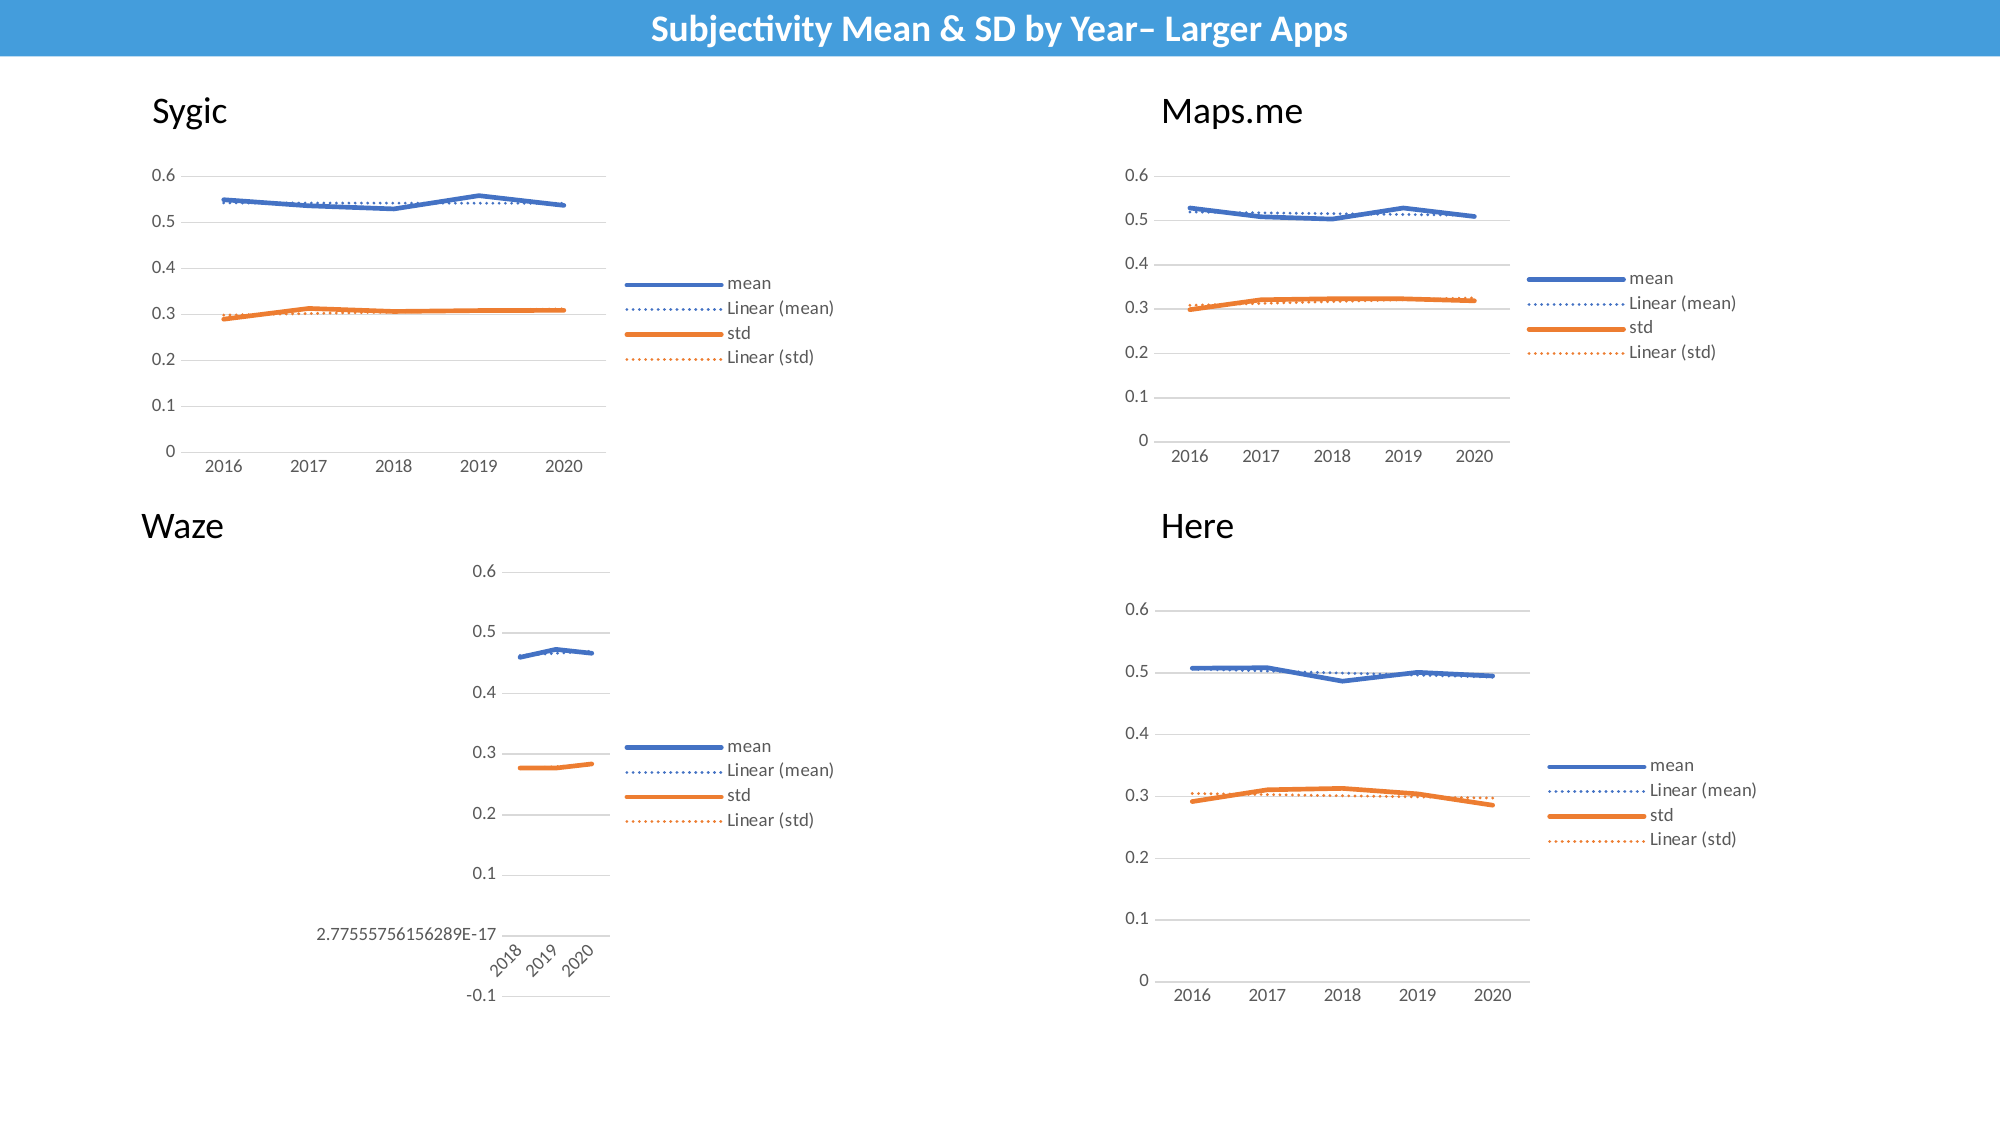

Subjectivity Mean & SD by Year– Larger Apps
Sygic
Maps.me

### Chart

| Category | mean | std |
|---|---|---|
| 2016 | 0.5285958145375494 | 0.2989649516190125 |
| 2017 | 0.5087203840905298 | 0.3213305943249964 |
| 2018 | 0.5034900443916855 | 0.3236631534121444 |
| 2019 | 0.5286388359393064 | 0.3234804721550485 |
| 2020 | 0.5094229036357371 | 0.3188990977644025 |

### Chart

| Category | mean | std |
|---|---|---|
| 2016 | 0.549722749398539 | 0.2900992844826143 |
| 2017 | 0.5364964783230622 | 0.3134609103263995 |
| 2018 | 0.5296621713144465 | 0.3068272165423142 |
| 2019 | 0.5586494602382078 | 0.3087894199914801 |
| 2020 | 0.5374639798366845 | 0.3093620566809278 |
Waze
Here

### Chart

| Category | mean | std |
|---|---|---|
| 2018 | 0.4600629975817651 | 0.277339484216758 |
| 2019 | 0.4732997358938746 | 0.2771907972538865 |
| 2020 | 0.4668016204992704 | 0.2839951629616224 |

### Chart

| Category | mean | std |
|---|---|---|
| 2016 | 0.5074924304471119 | 0.2918501274187746 |
| 2017 | 0.5082989106257977 | 0.3108076686620366 |
| 2018 | 0.4864711945919304 | 0.3130955436738088 |
| 2019 | 0.5008253211467033 | 0.3042622729444541 |
| 2020 | 0.4948531105218983 | 0.2857814552699706 |